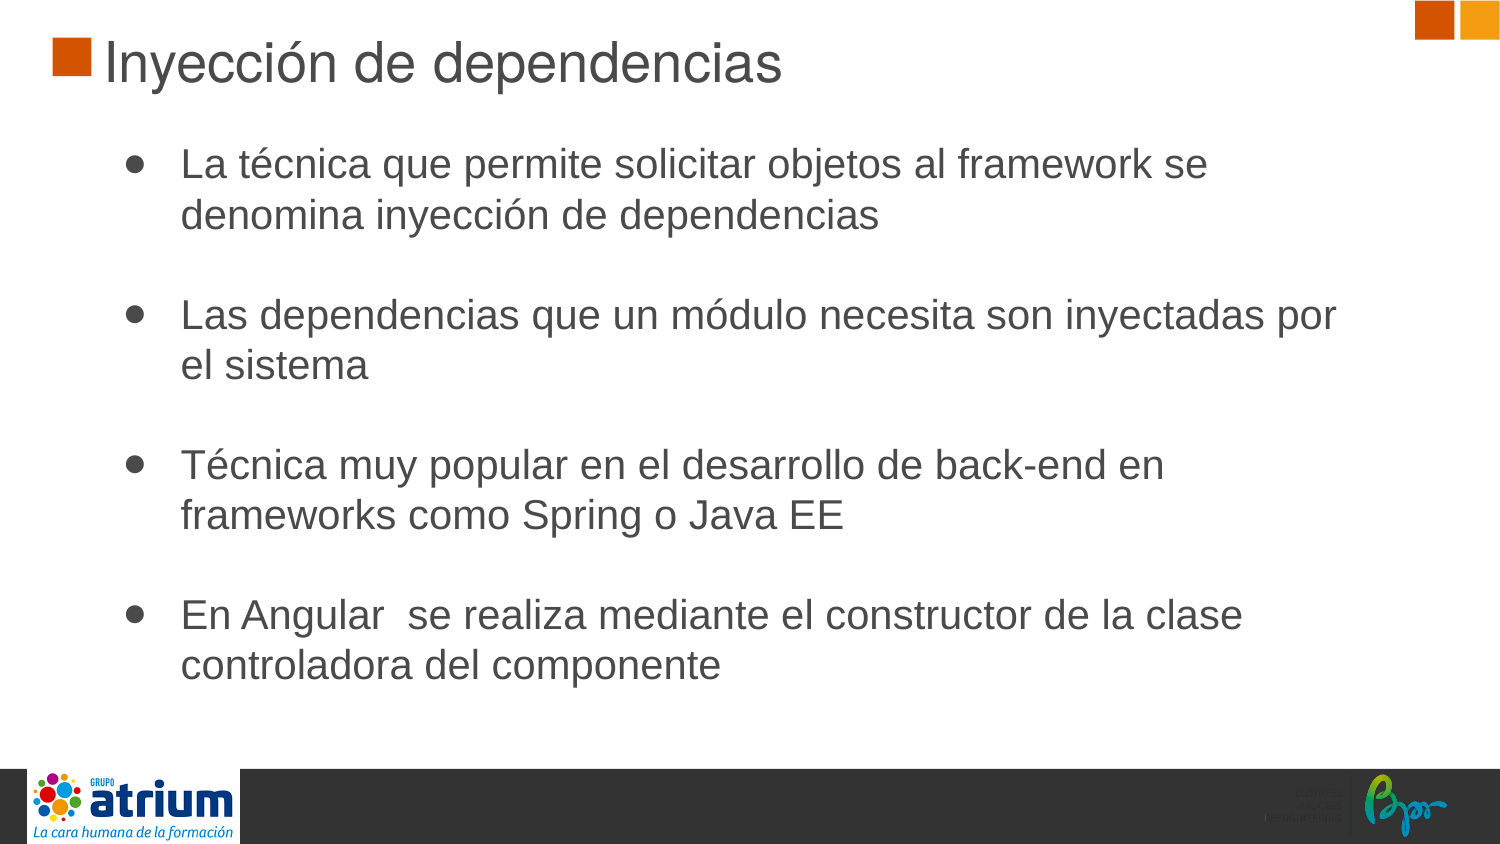

# Inyección de dependencias
La técnica que permite solicitar objetos al framework se denomina inyección de dependencias

Las dependencias que un módulo necesita son inyectadas por el sistema

Técnica muy popular en el desarrollo de back-end en frameworks como Spring o Java EE

En Angular  se realiza mediante el constructor de la clase controladora del componente